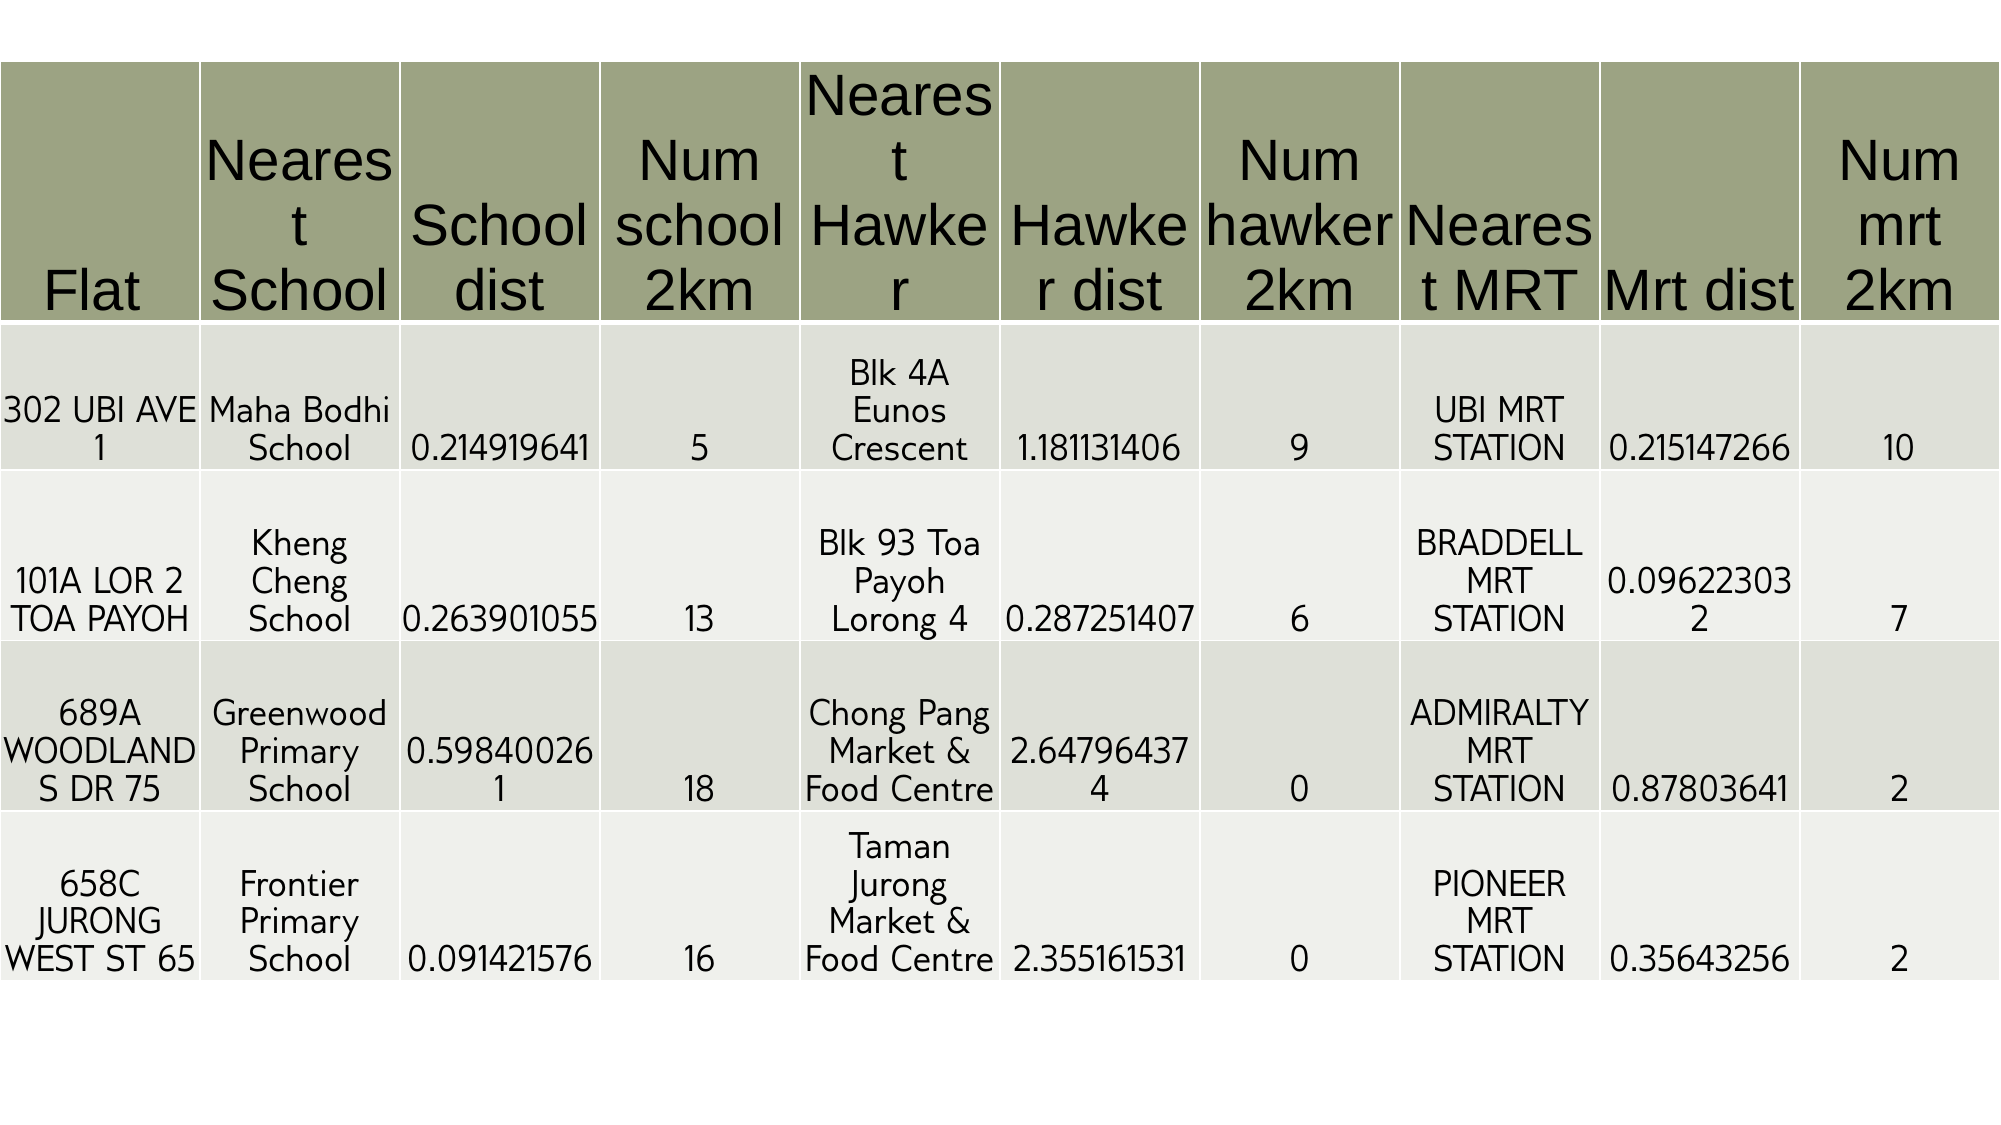

| Flat | Nearest School | School dist | Num school 2km | Nearest Hawker | Hawker dist | Num hawker 2km | Nearest MRT | Mrt dist | Num mrt 2km |
| --- | --- | --- | --- | --- | --- | --- | --- | --- | --- |
| 302 UBI AVE 1 | Maha Bodhi School | 0.214919641 | 5 | Blk 4A Eunos Crescent | 1.181131406 | 9 | UBI MRT STATION | 0.215147266 | 10 |
| 101A LOR 2 TOA PAYOH | Kheng Cheng School | 0.263901055 | 13 | Blk 93 Toa Payoh Lorong 4 | 0.287251407 | 6 | BRADDELL MRT STATION | 0.096223032 | 7 |
| 689A WOODLANDS DR 75 | Greenwood Primary School | 0.598400261 | 18 | Chong Pang Market & Food Centre | 2.647964374 | 0 | ADMIRALTY MRT STATION | 0.87803641 | 2 |
| 658C JURONG WEST ST 65 | Frontier Primary School | 0.091421576 | 16 | Taman Jurong Market & Food Centre | 2.355161531 | 0 | PIONEER MRT STATION | 0.35643256 | 2 |